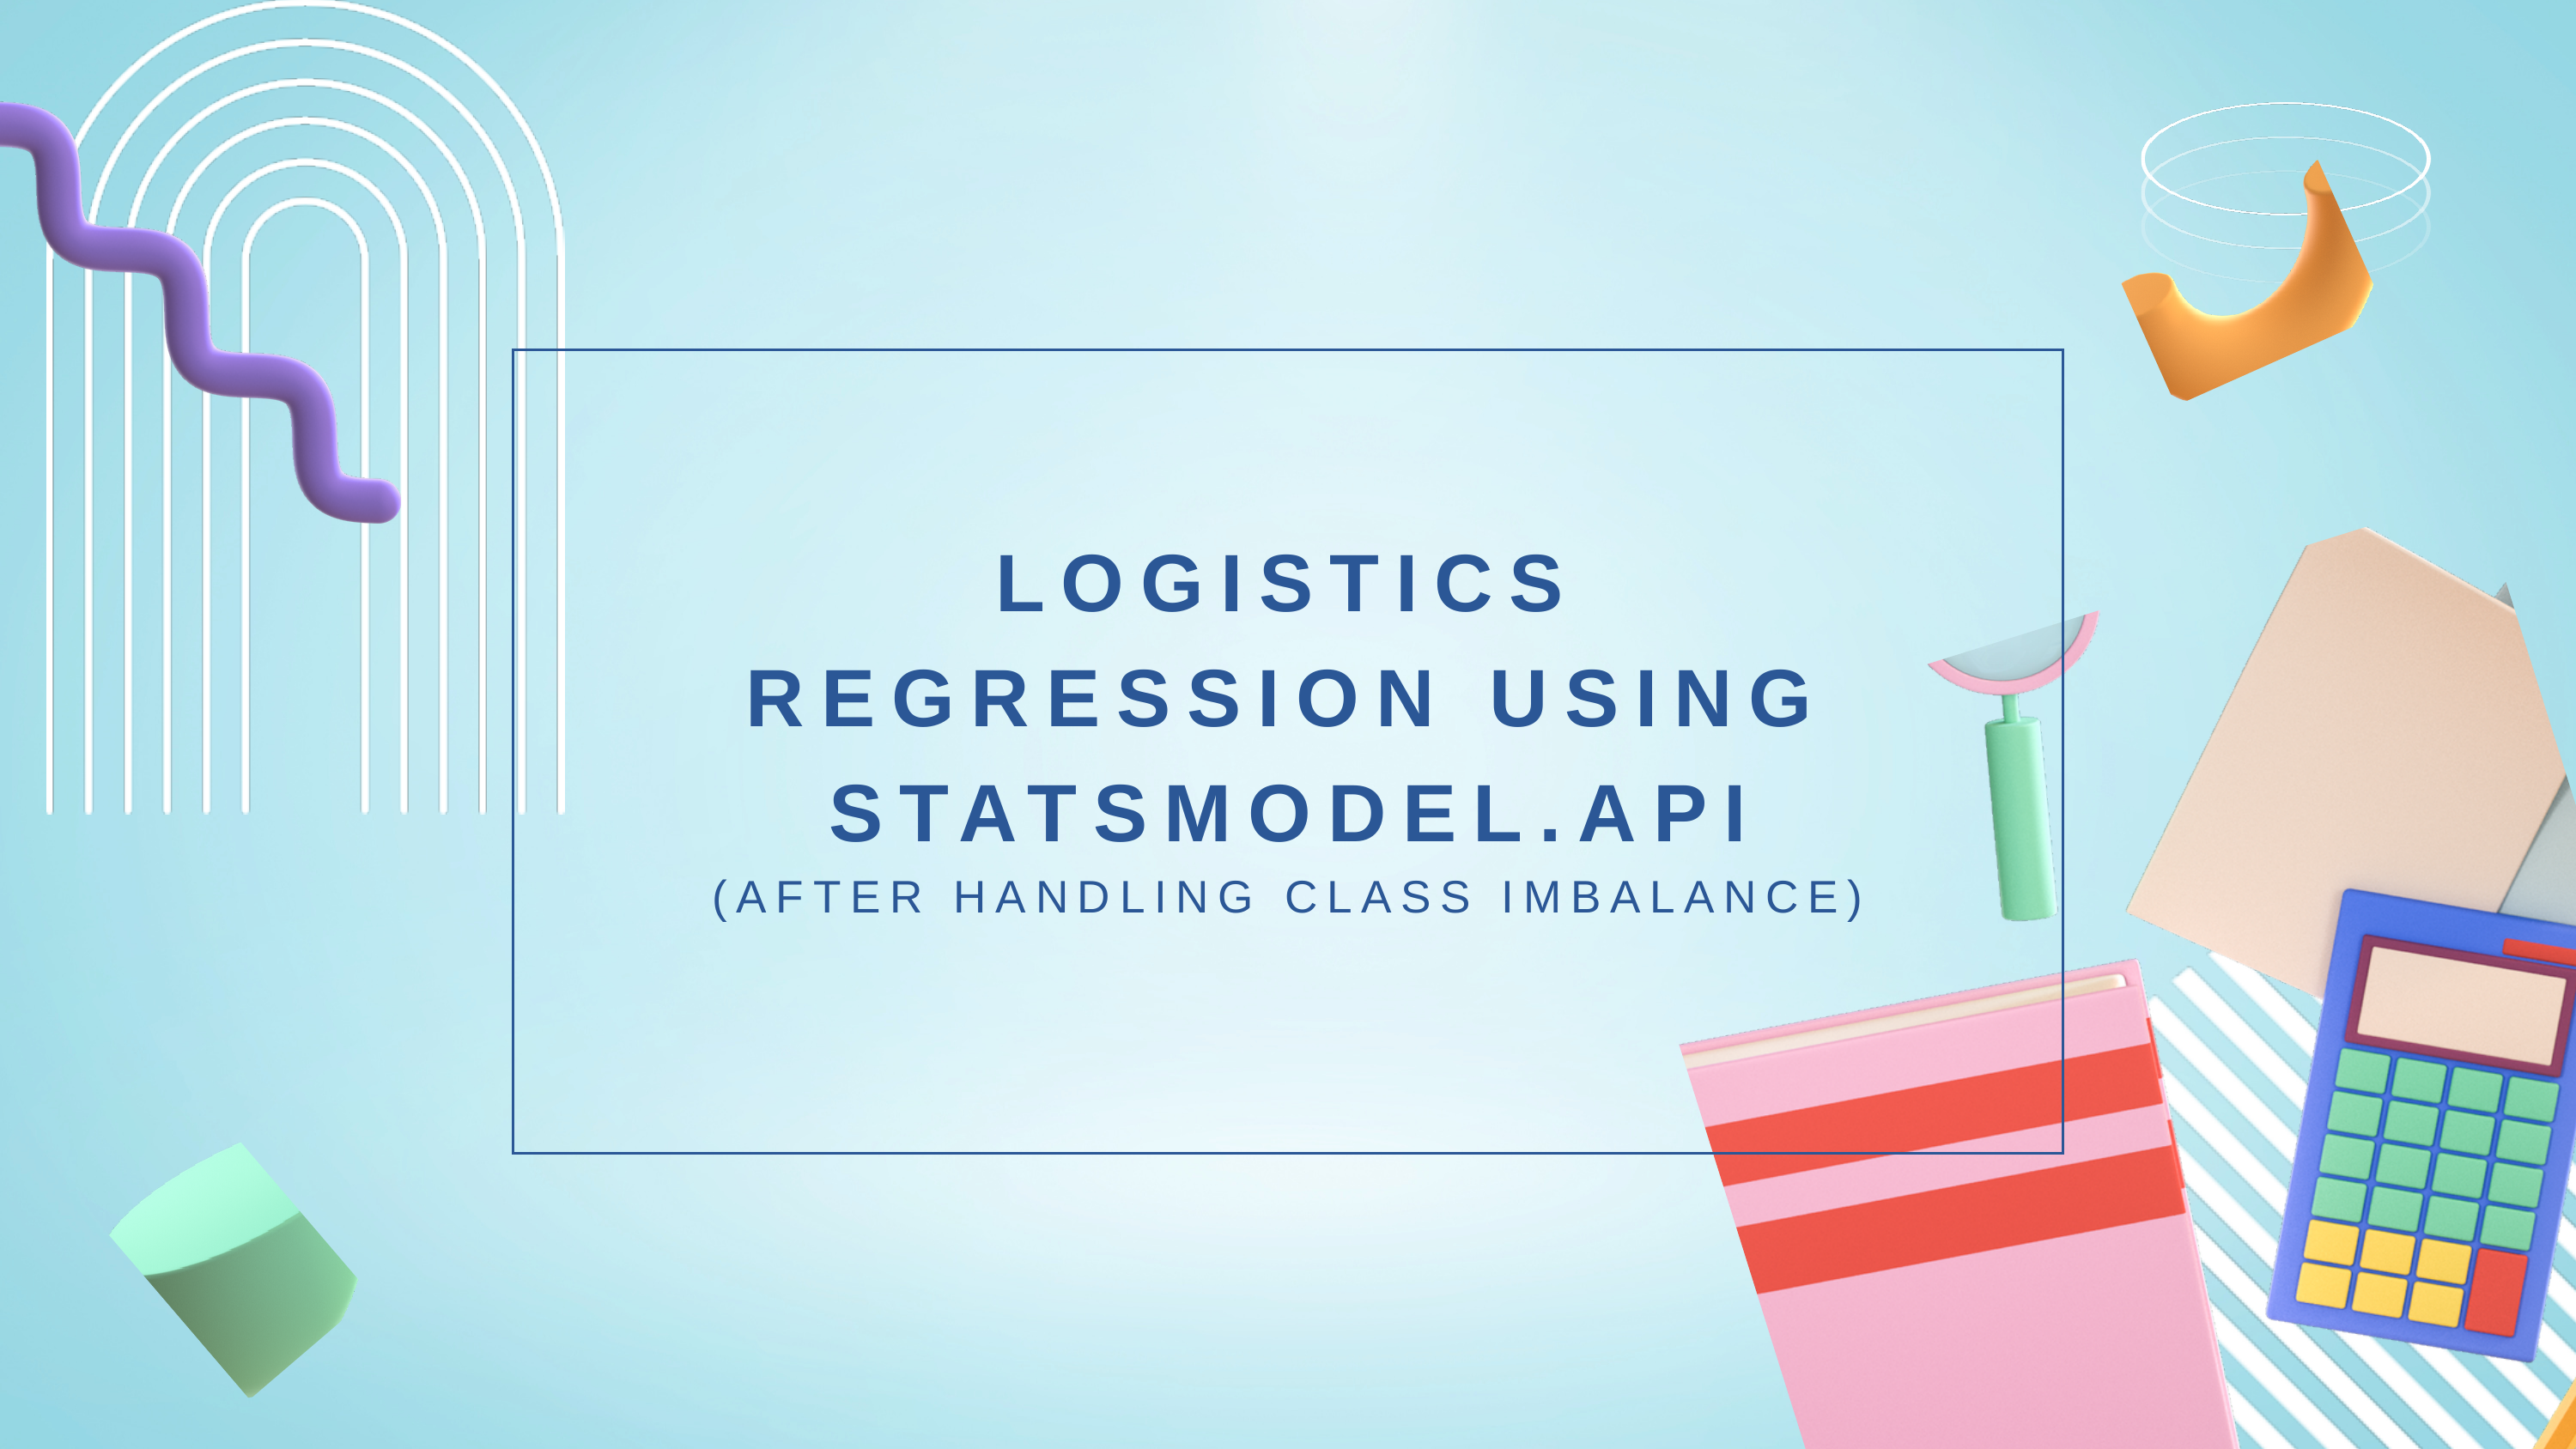

LOGISTICS REGRESSION USING STATSMODEL.API
(AFTER HANDLING CLASS IMBALANCE)